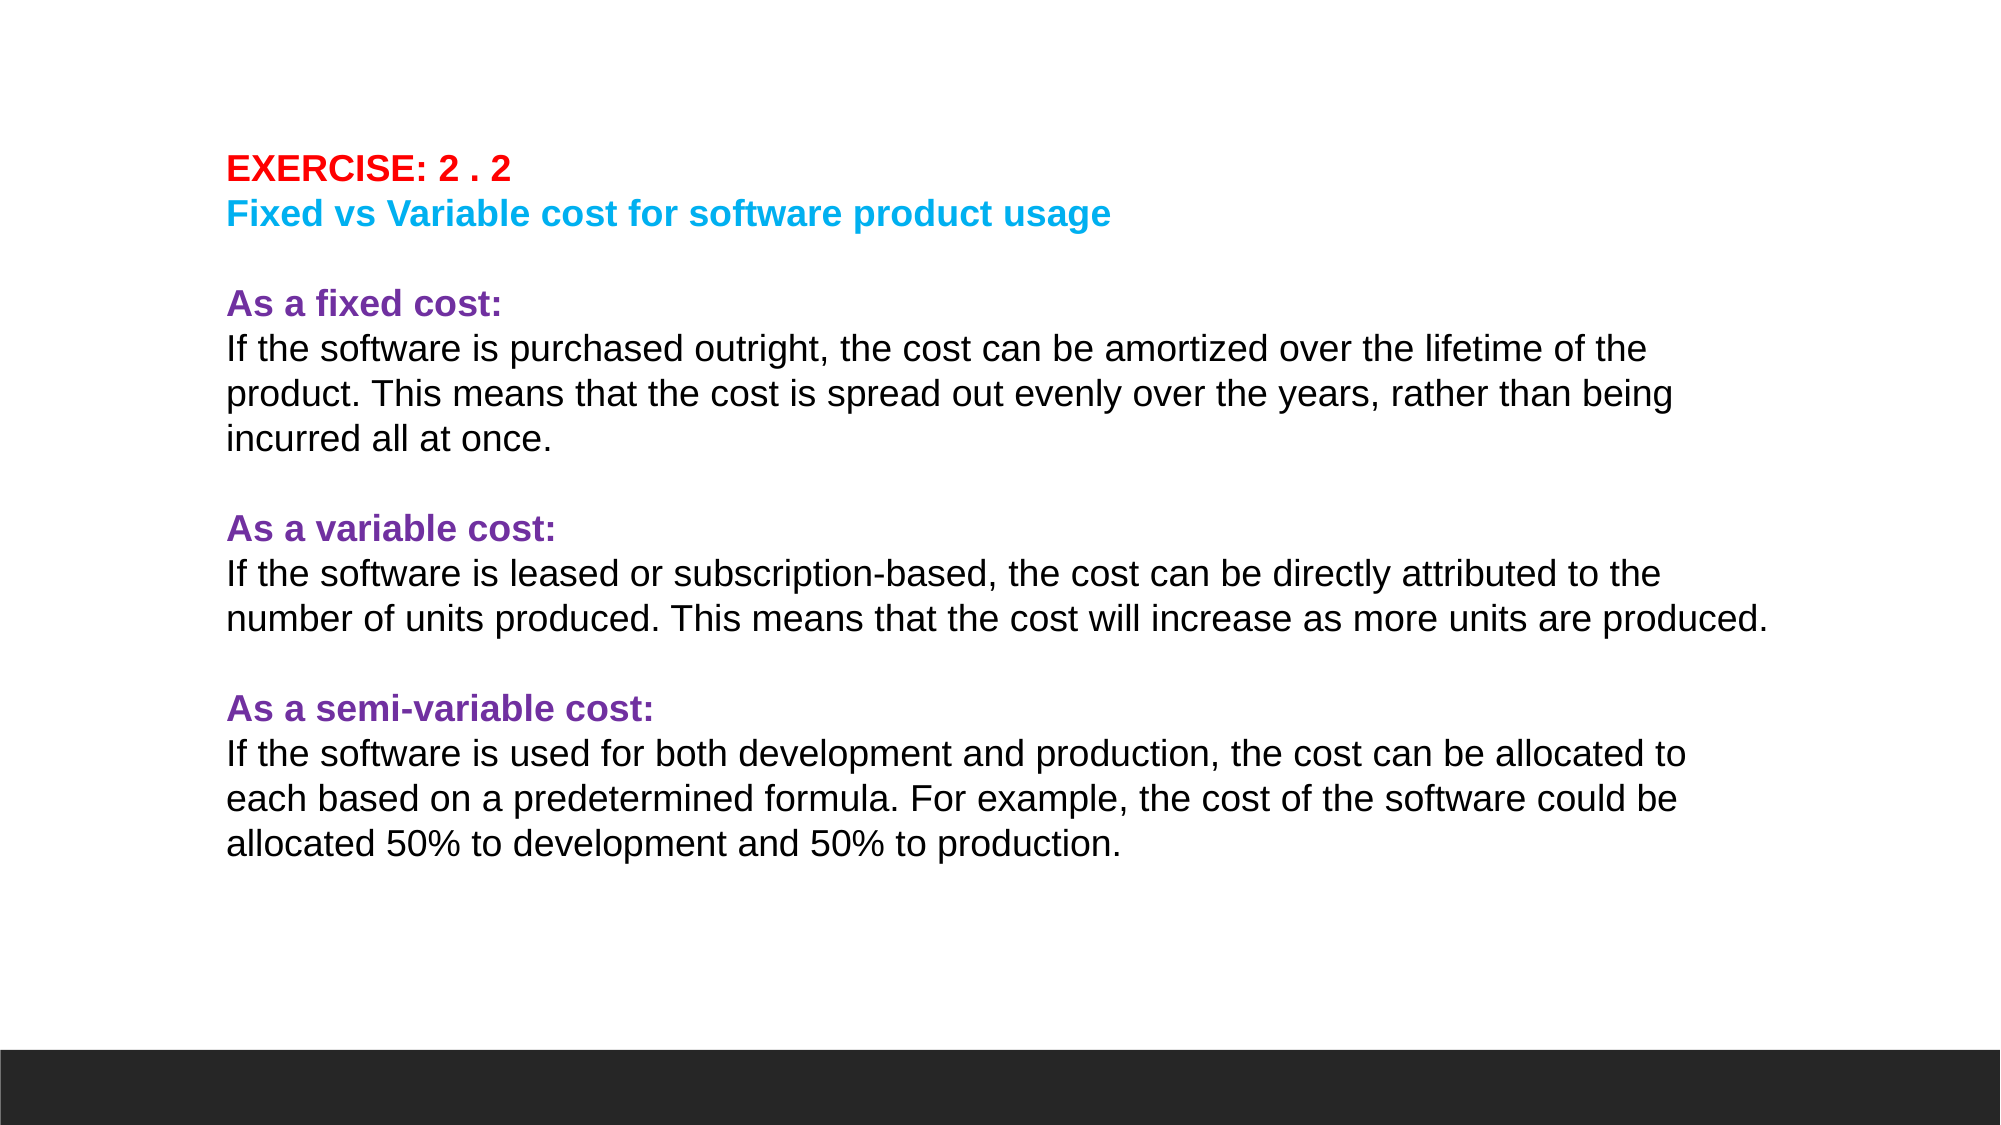

EXERCISE: 2 . 2
Fixed vs Variable cost for software product usage

As a fixed cost:
If the software is purchased outright, the cost can be amortized over the lifetime of the product. This means that the cost is spread out evenly over the years, rather than being incurred all at once.

As a variable cost:
If the software is leased or subscription-based, the cost can be directly attributed to the number of units produced. This means that the cost will increase as more units are produced.

As a semi-variable cost:
If the software is used for both development and production, the cost can be allocated to each based on a predetermined formula. For example, the cost of the software could be allocated 50% to development and 50% to production.